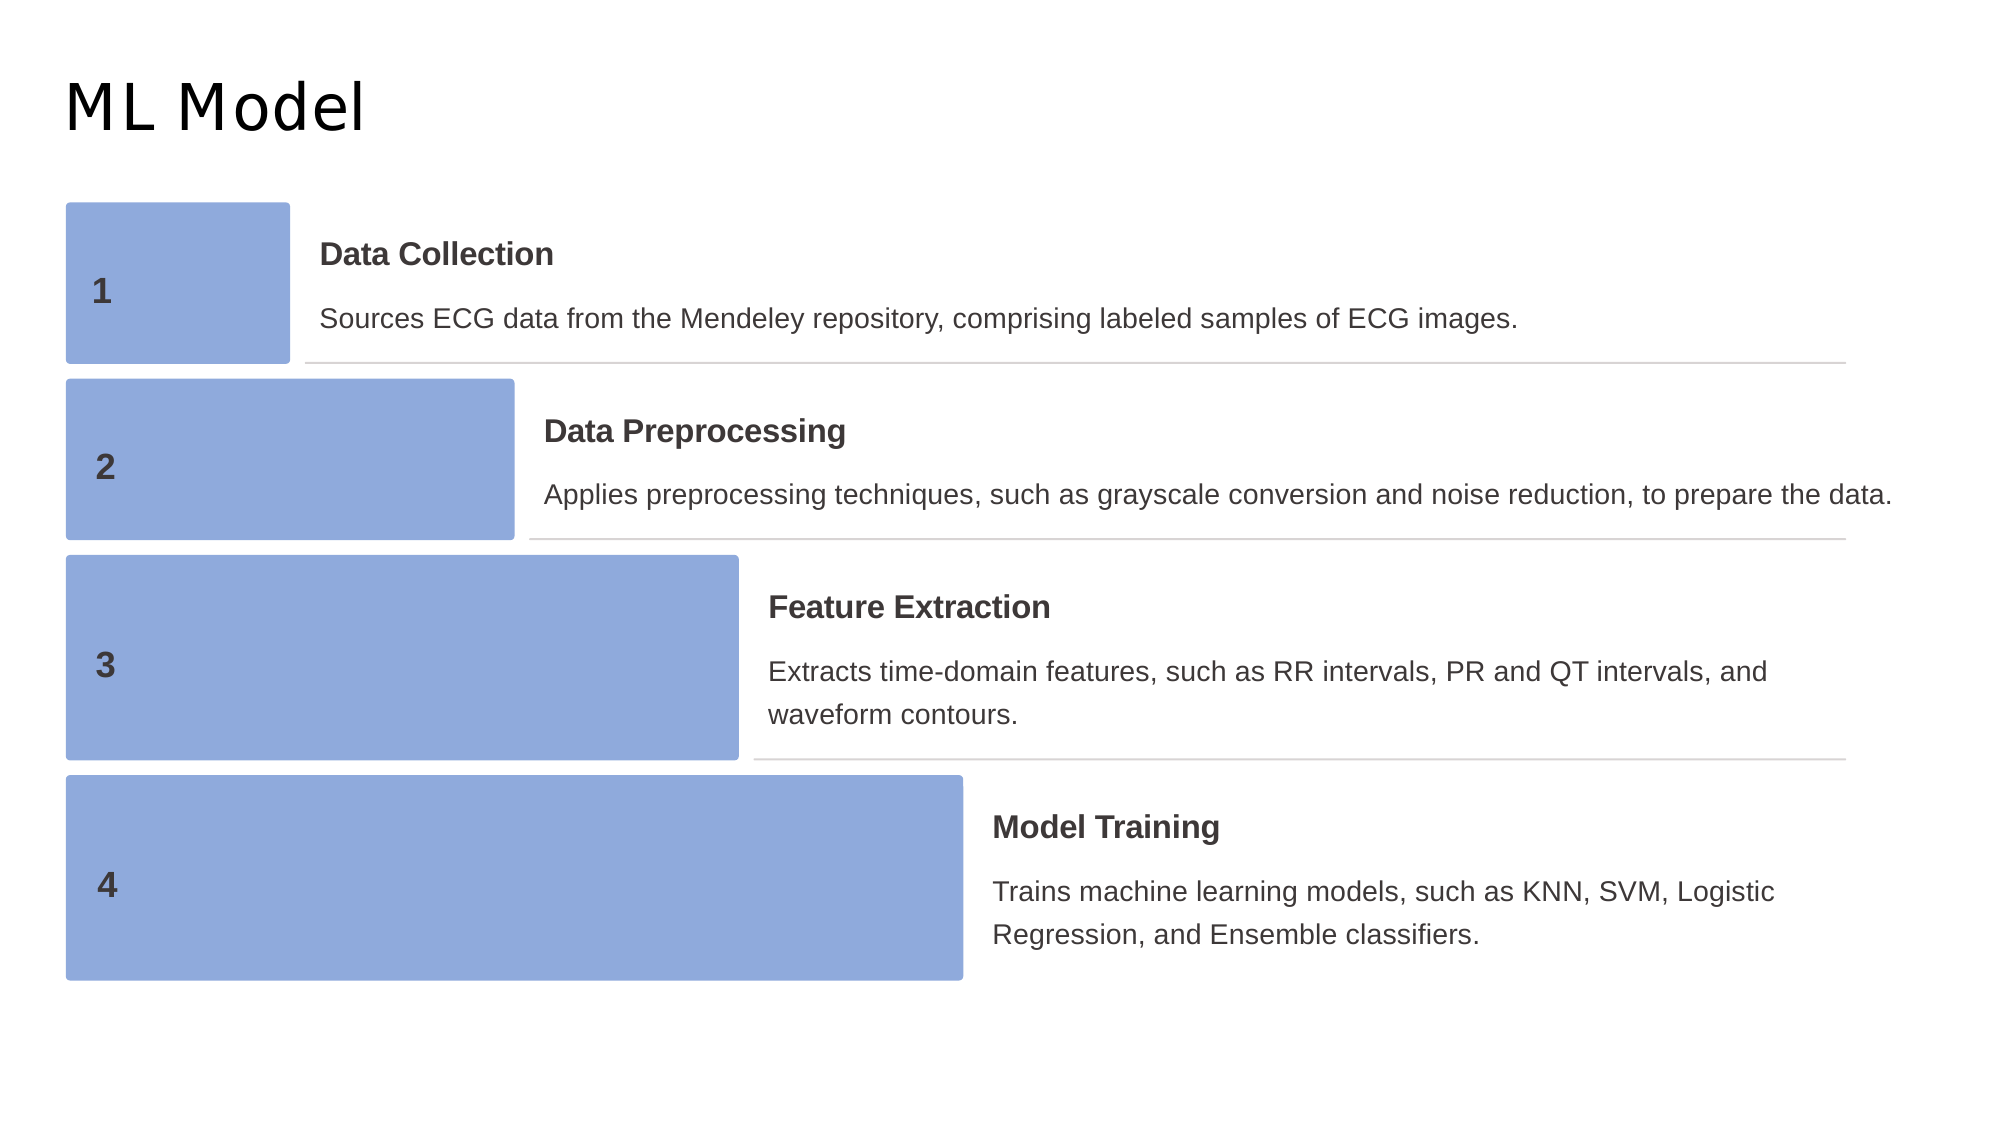

ML Model

Data Collection
1
Sources ECG data from the Mendeley repository, comprising labeled samples of ECG images.

Data Preprocessing
2
Applies preprocessing techniques, such as grayscale conversion and noise reduction, to prepare the data.

Feature Extraction
3
Extracts time-domain features, such as RR intervals, PR and QT intervals, and waveform contours.

Model Training
4
Trains machine learning models, such as KNN, SVM, Logistic Regression, and Ensemble classifiers.